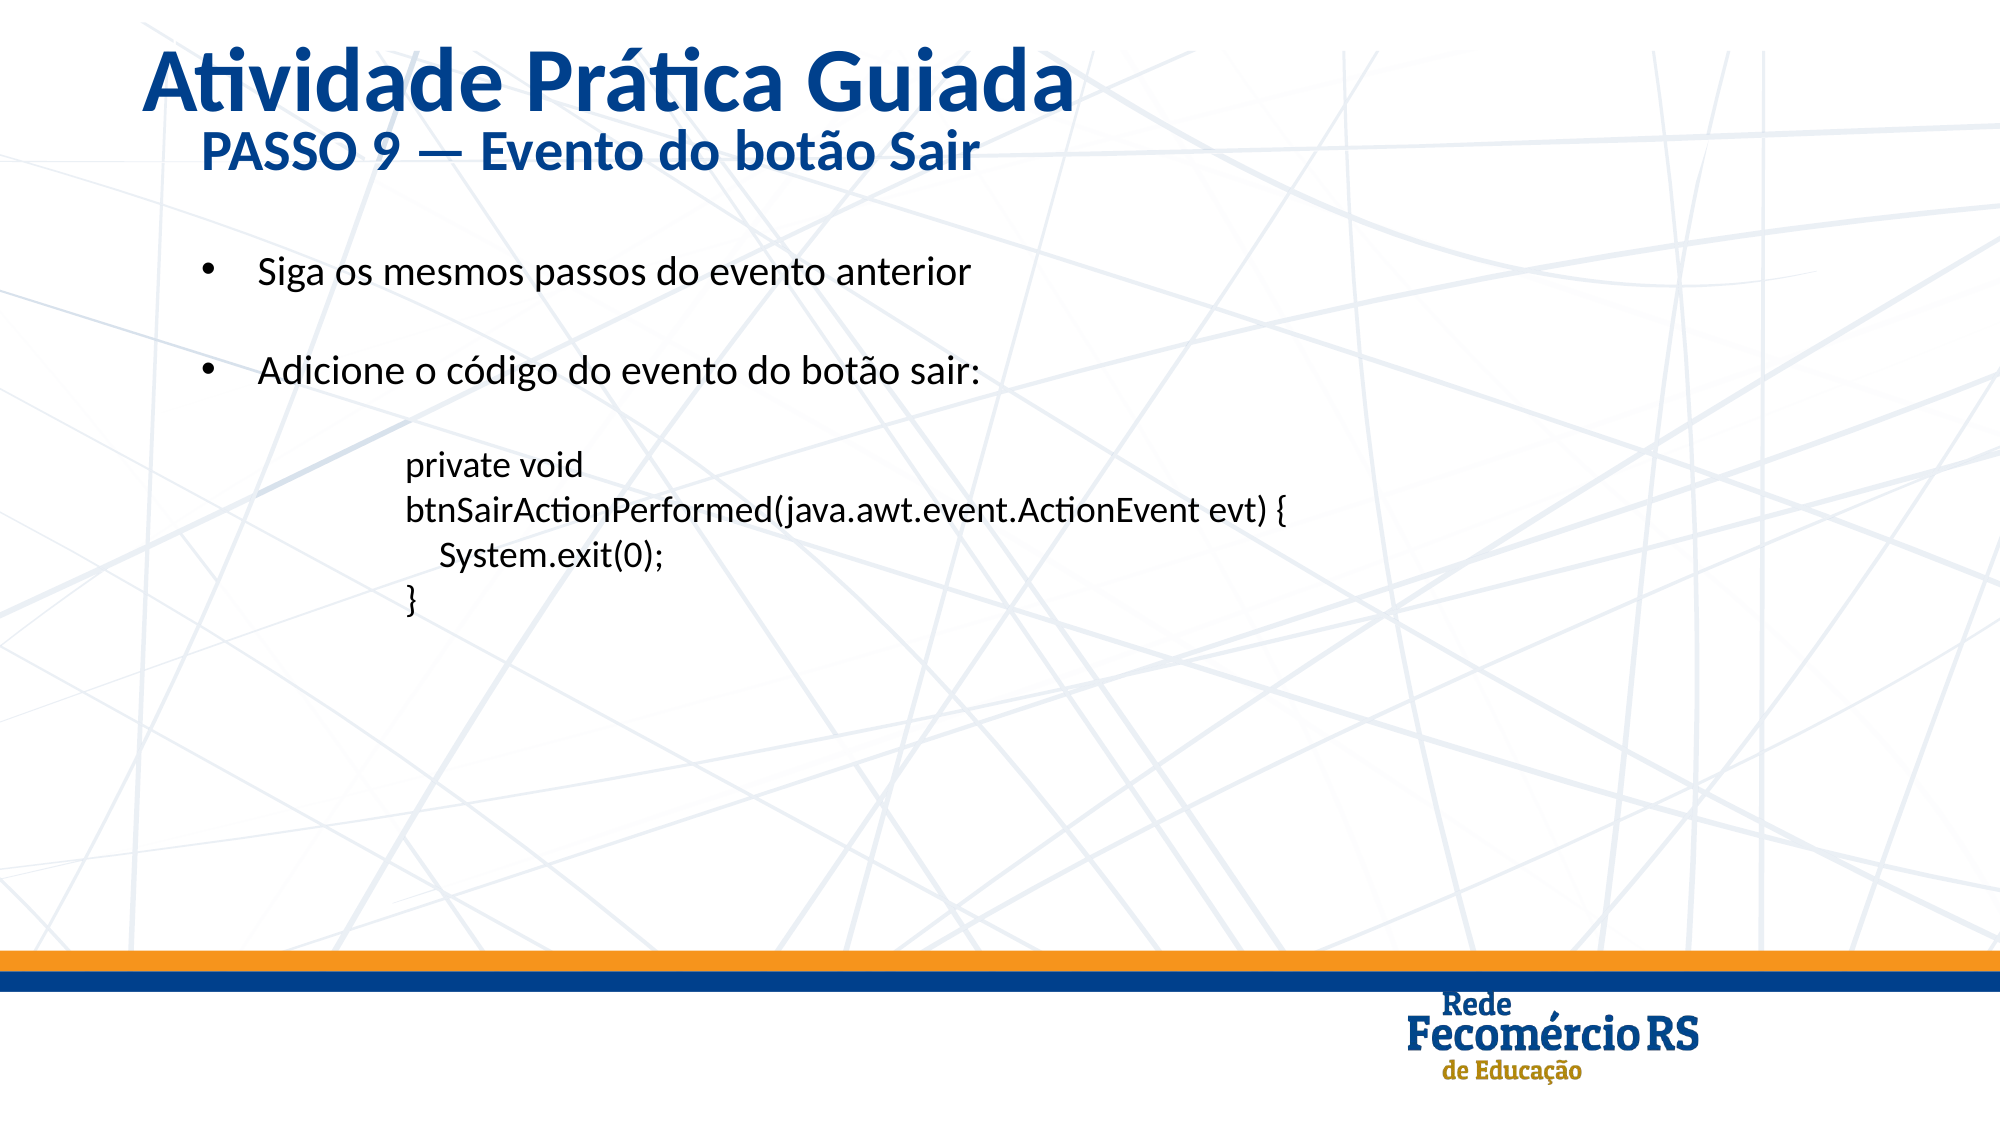

Atividade Prática Guiada
PASSO 9 — Evento do botão Sair
Siga os mesmos passos do evento anterior

Adicione o código do evento do botão sair:

private void btnSairActionPerformed(java.awt.event.ActionEvent evt) {
    System.exit(0);
}